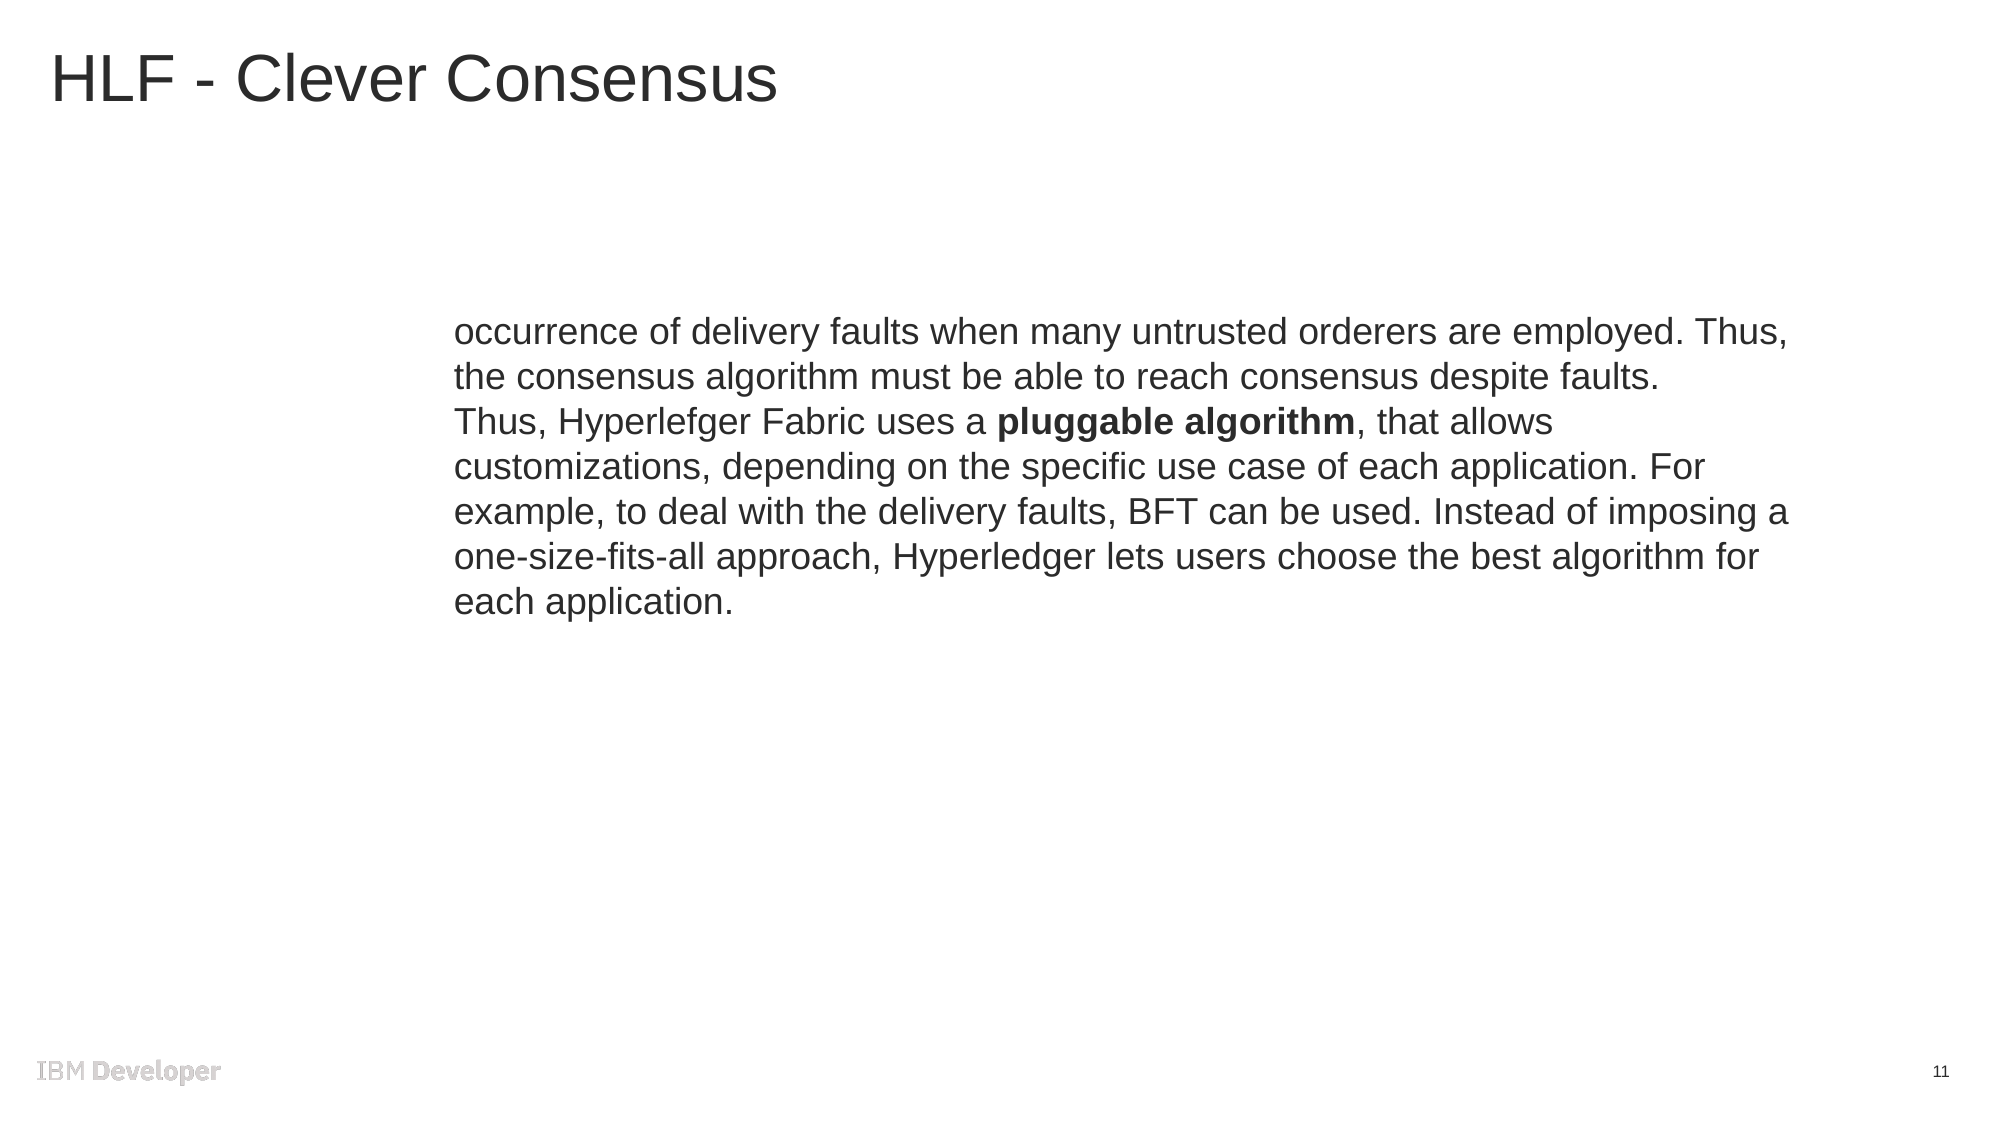

# HLF - Clever Consensus
occurrence of delivery faults when many untrusted orderers are employed. Thus, the consensus algorithm must be able to reach consensus despite faults.
Thus, Hyperlefger Fabric uses a pluggable algorithm, that allows customizations, depending on the specific use case of each application. For example, to deal with the delivery faults, BFT can be used. Instead of imposing a one-size-fits-all approach, Hyperledger lets users choose the best algorithm for each application.
11